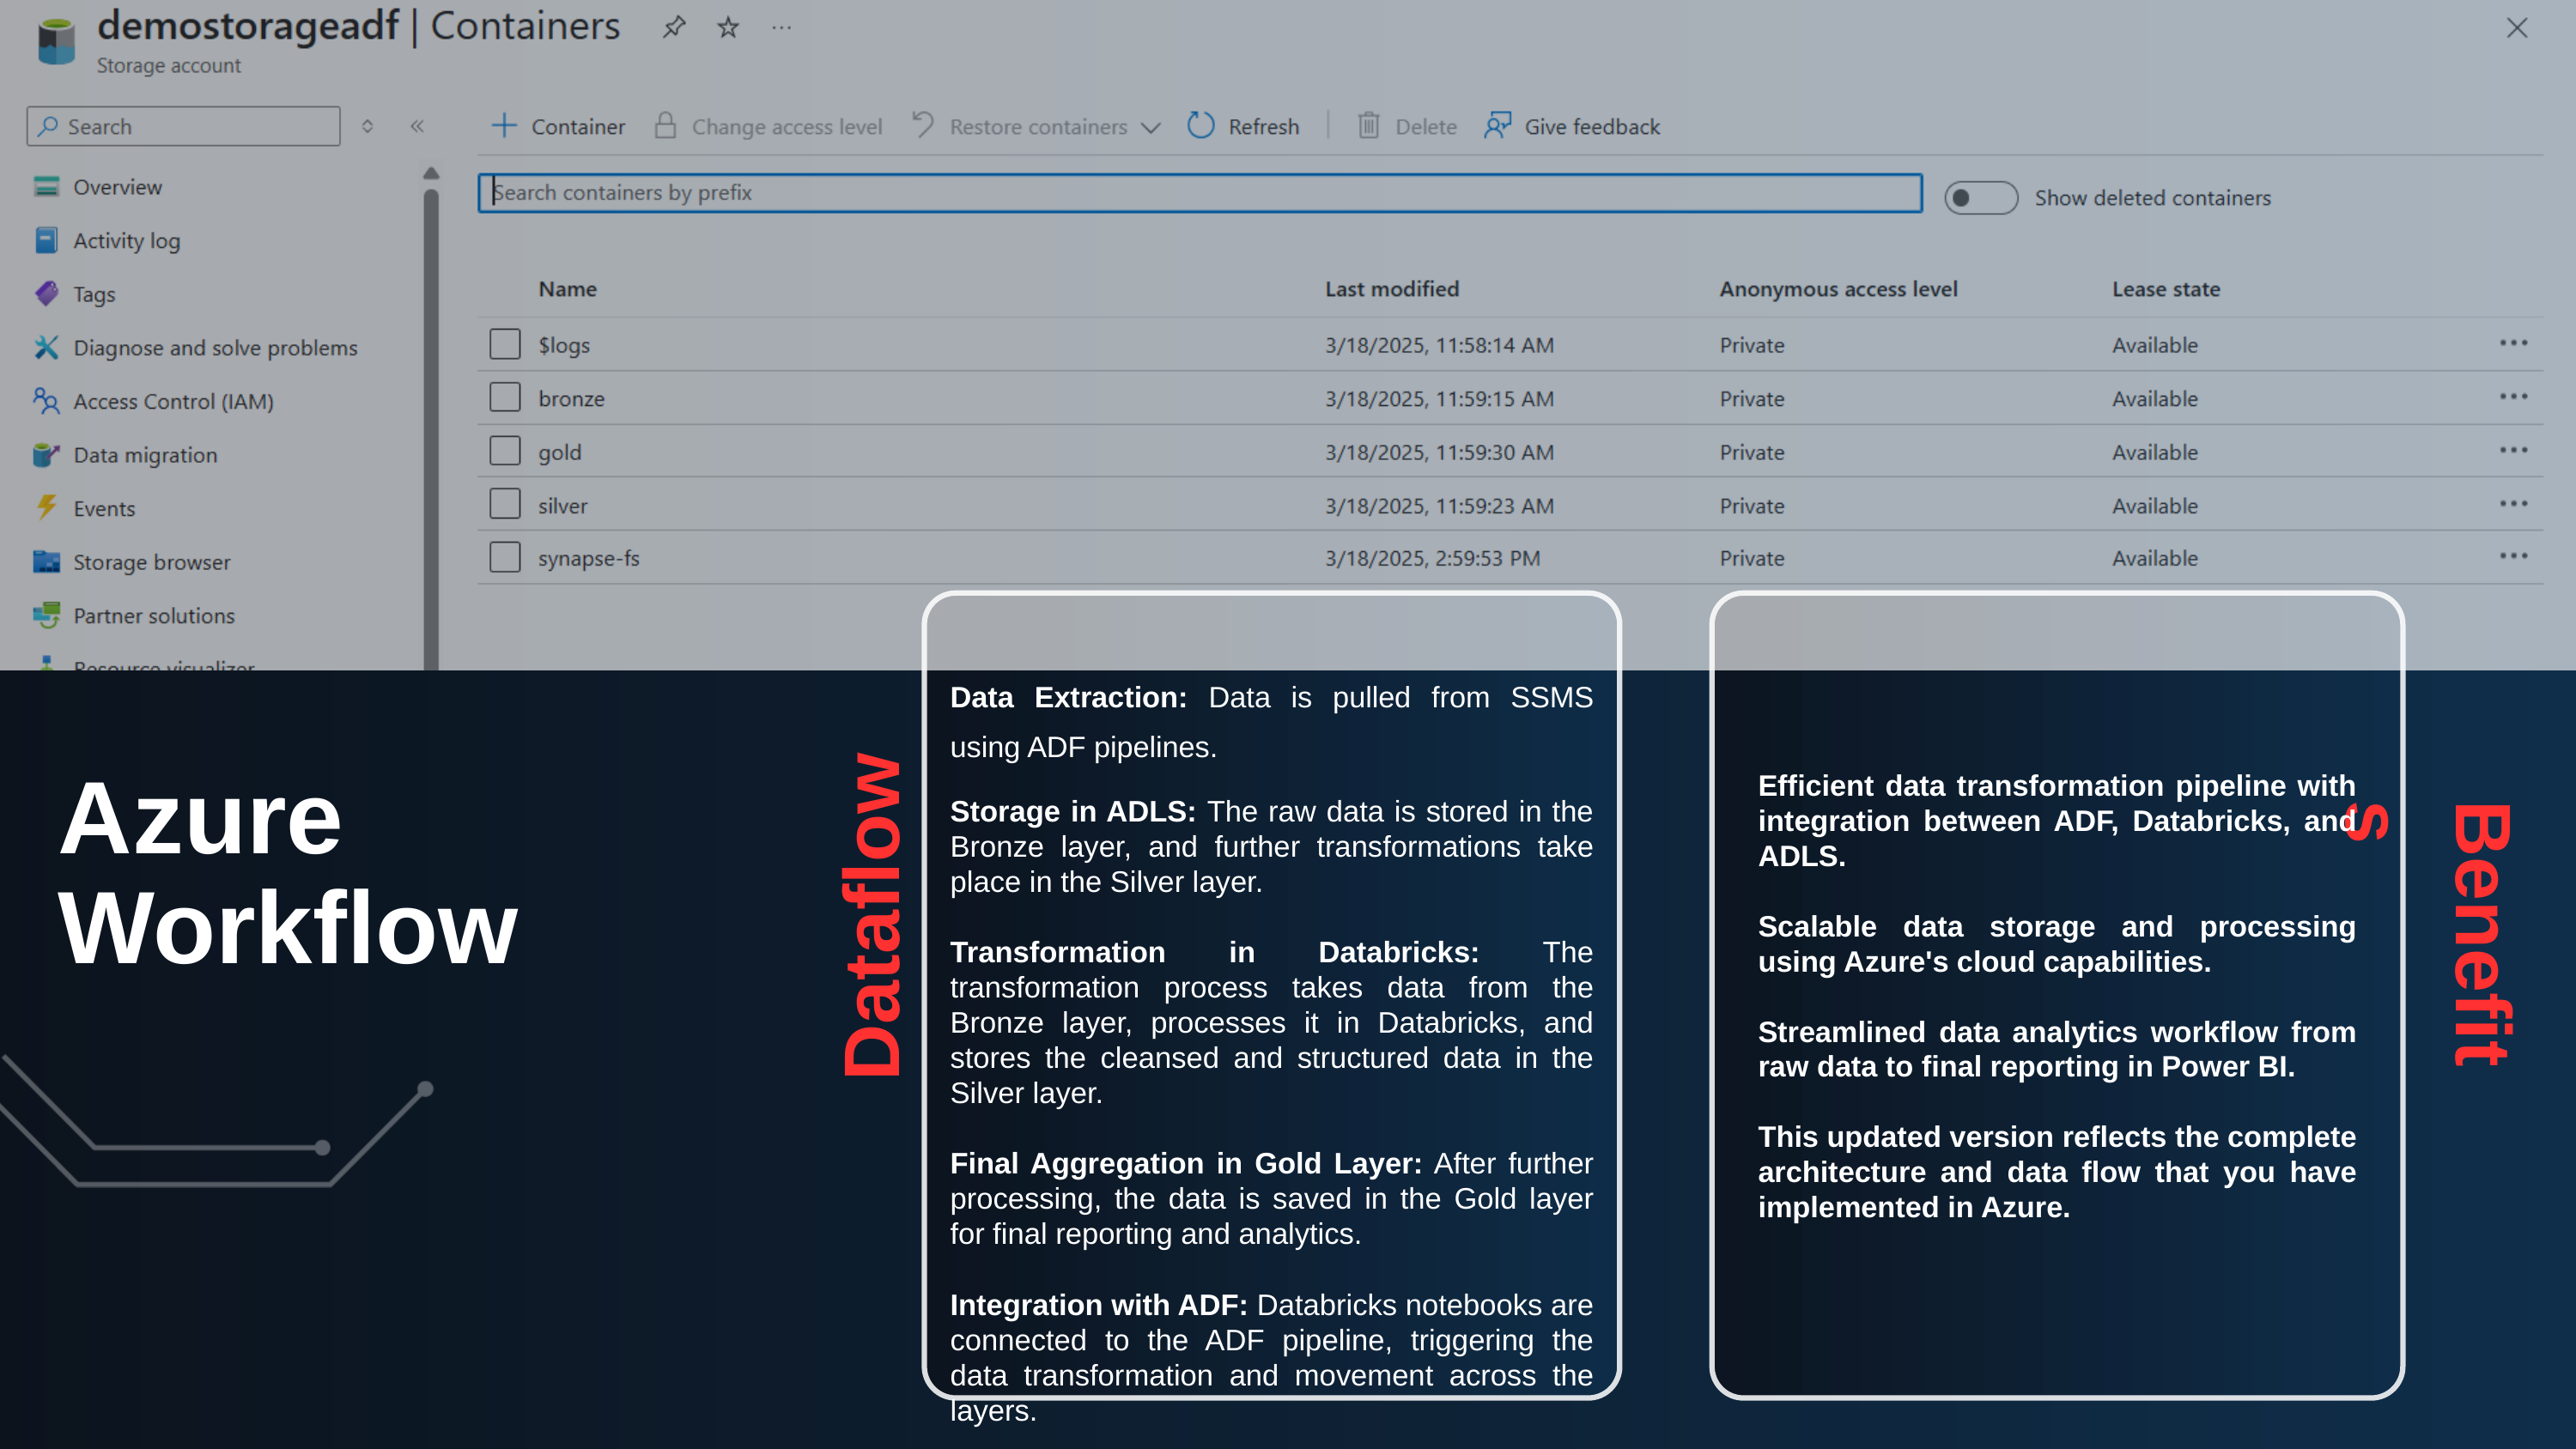

Data Extraction: Data is pulled from SSMS using ADF pipelines.

Azure Workflow
Efficient data transformation pipeline with integration between ADF, Databricks, and ADLS.

Scalable data storage and processing using Azure's cloud capabilities.

Streamlined data analytics workflow from raw data to final reporting in Power BI.

This updated version reflects the complete architecture and data flow that you have implemented in Azure.

Storage in ADLS: The raw data is stored in the Bronze layer, and further transformations take place in the Silver layer.

Transformation in Databricks: The transformation process takes data from the Bronze layer, processes it in Databricks, and stores the cleansed and structured data in the Silver layer.

Final Aggregation in Gold Layer: After further processing, the data is saved in the Gold layer for final reporting and analytics.

Integration with ADF: Databricks notebooks are connected to the ADF pipeline, triggering the data transformation and movement across the layers.

Dataflow
Benefits